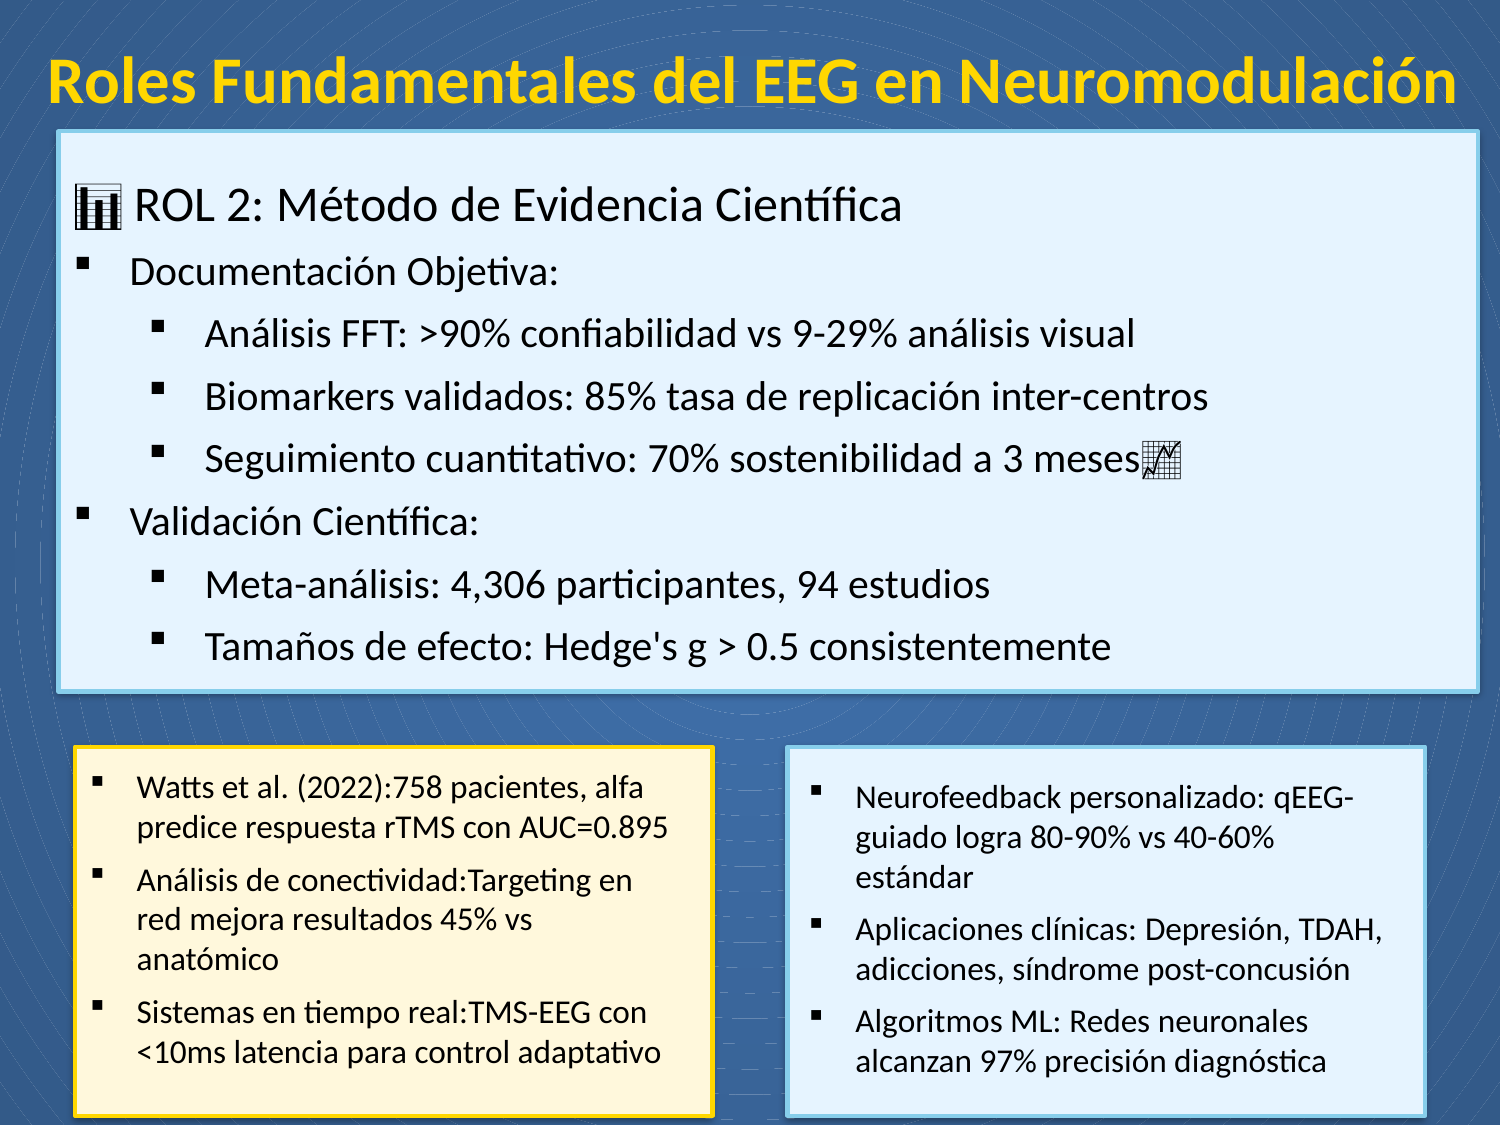

Roles Fundamentales del EEG en Neuromodulación

📊 ROL 2: Método de Evidencia Científica
Documentación Objetiva:
Análisis FFT: >90% confiabilidad vs 9-29% análisis visual
Biomarkers validados: 85% tasa de replicación inter-centros
Seguimiento cuantitativo: 70% sostenibilidad a 3 meses📈
Validación Científica:
Meta-análisis: 4,306 participantes, 94 estudios
Tamaños de efecto: Hedge's g > 0.5 consistentemente

Watts et al. (2022):758 pacientes, alfa predice respuesta rTMS con AUC=0.895
Análisis de conectividad:Targeting en red mejora resultados 45% vs anatómico
Sistemas en tiempo real:TMS-EEG con <10ms latencia para control adaptativo
Neurofeedback personalizado: qEEG-guiado logra 80-90% vs 40-60% estándar
Aplicaciones clínicas: Depresión, TDAH, adicciones, síndrome post-concusión
Algoritmos ML: Redes neuronales alcanzan 97% precisión diagnóstica